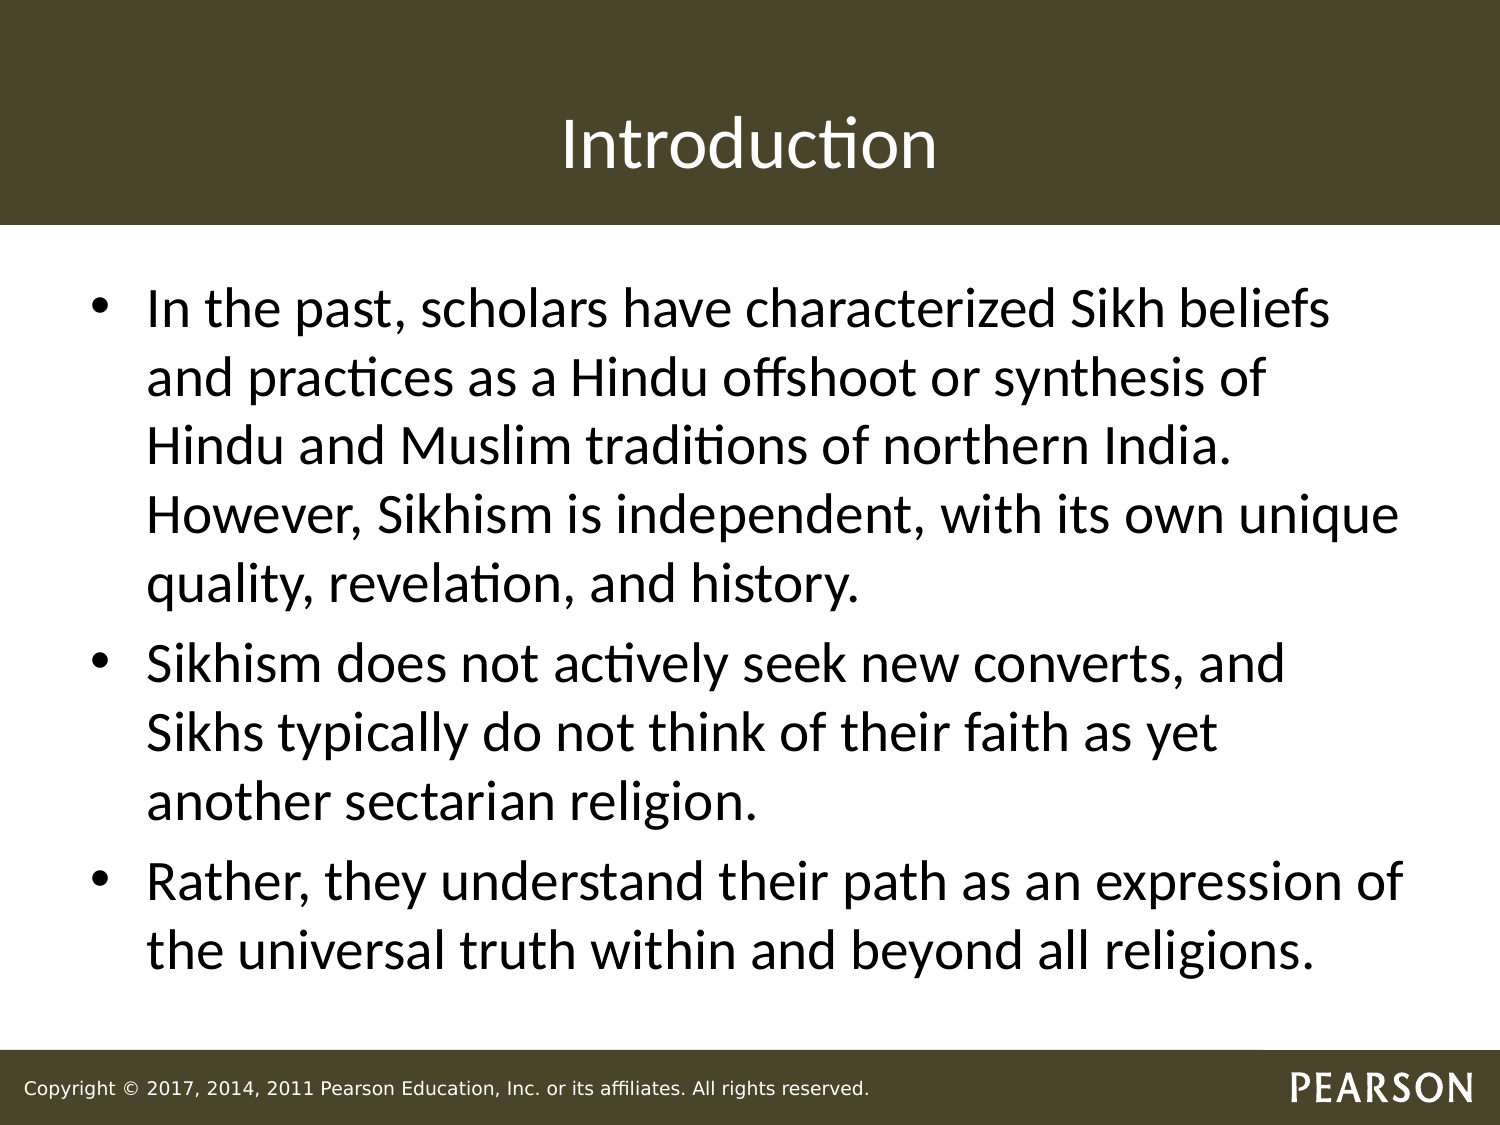

# Introduction
In the past, scholars have characterized Sikh beliefs and practices as a Hindu offshoot or synthesis of Hindu and Muslim traditions of northern India. However, Sikhism is independent, with its own unique quality, revelation, and history.
Sikhism does not actively seek new converts, and Sikhs typically do not think of their faith as yet another sectarian religion.
Rather, they understand their path as an expression of the universal truth within and beyond all religions.